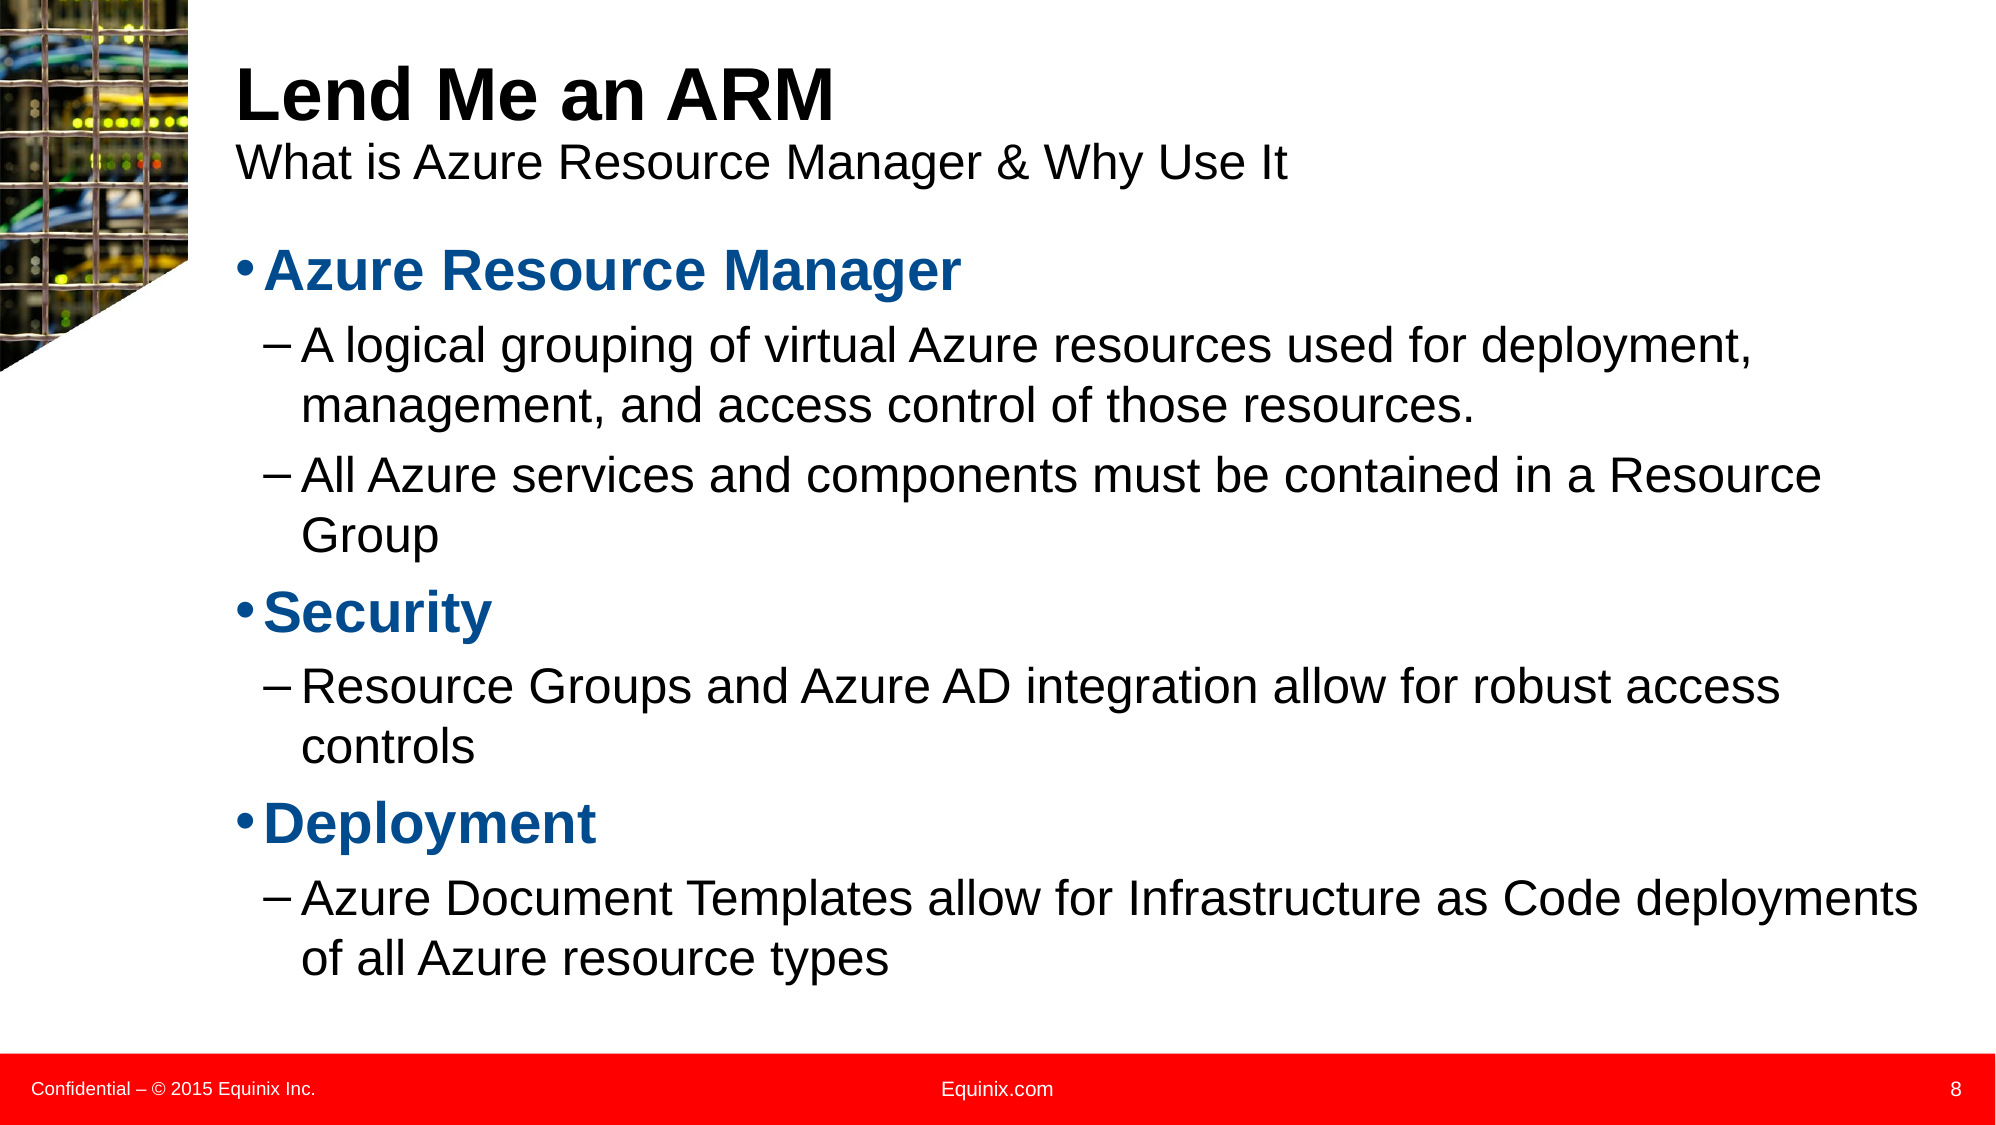

# Lend Me an ARM
What is Azure Resource Manager & Why Use It

Azure Resource Manager
A logical grouping of virtual Azure resources used for deployment, management, and access control of those resources.
All Azure services and components must be contained in a Resource Group
Security
Resource Groups and Azure AD integration allow for robust access controls
Deployment
Azure Document Templates allow for Infrastructure as Code deployments of all Azure resource types